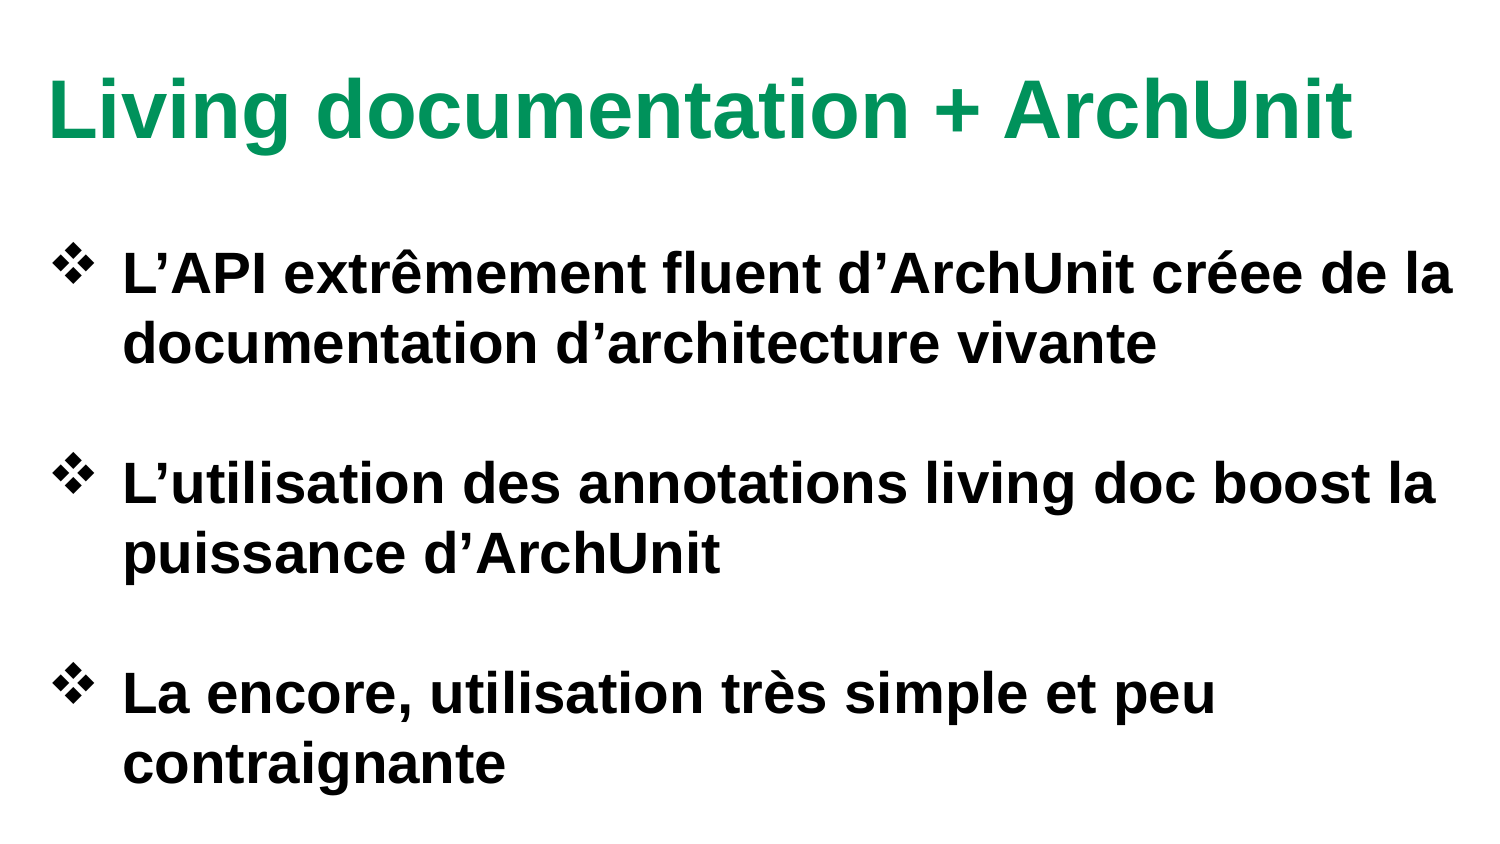

Living documentation + ArchUnit

L’API extrêmement fluent d’ArchUnit créee de la documentation d’architecture vivante

L’utilisation des annotations living doc boost la puissance d’ArchUnit

La encore, utilisation très simple et peu contraignante

Les bases de données / Hibernate, JPA, Spring data JPA
58